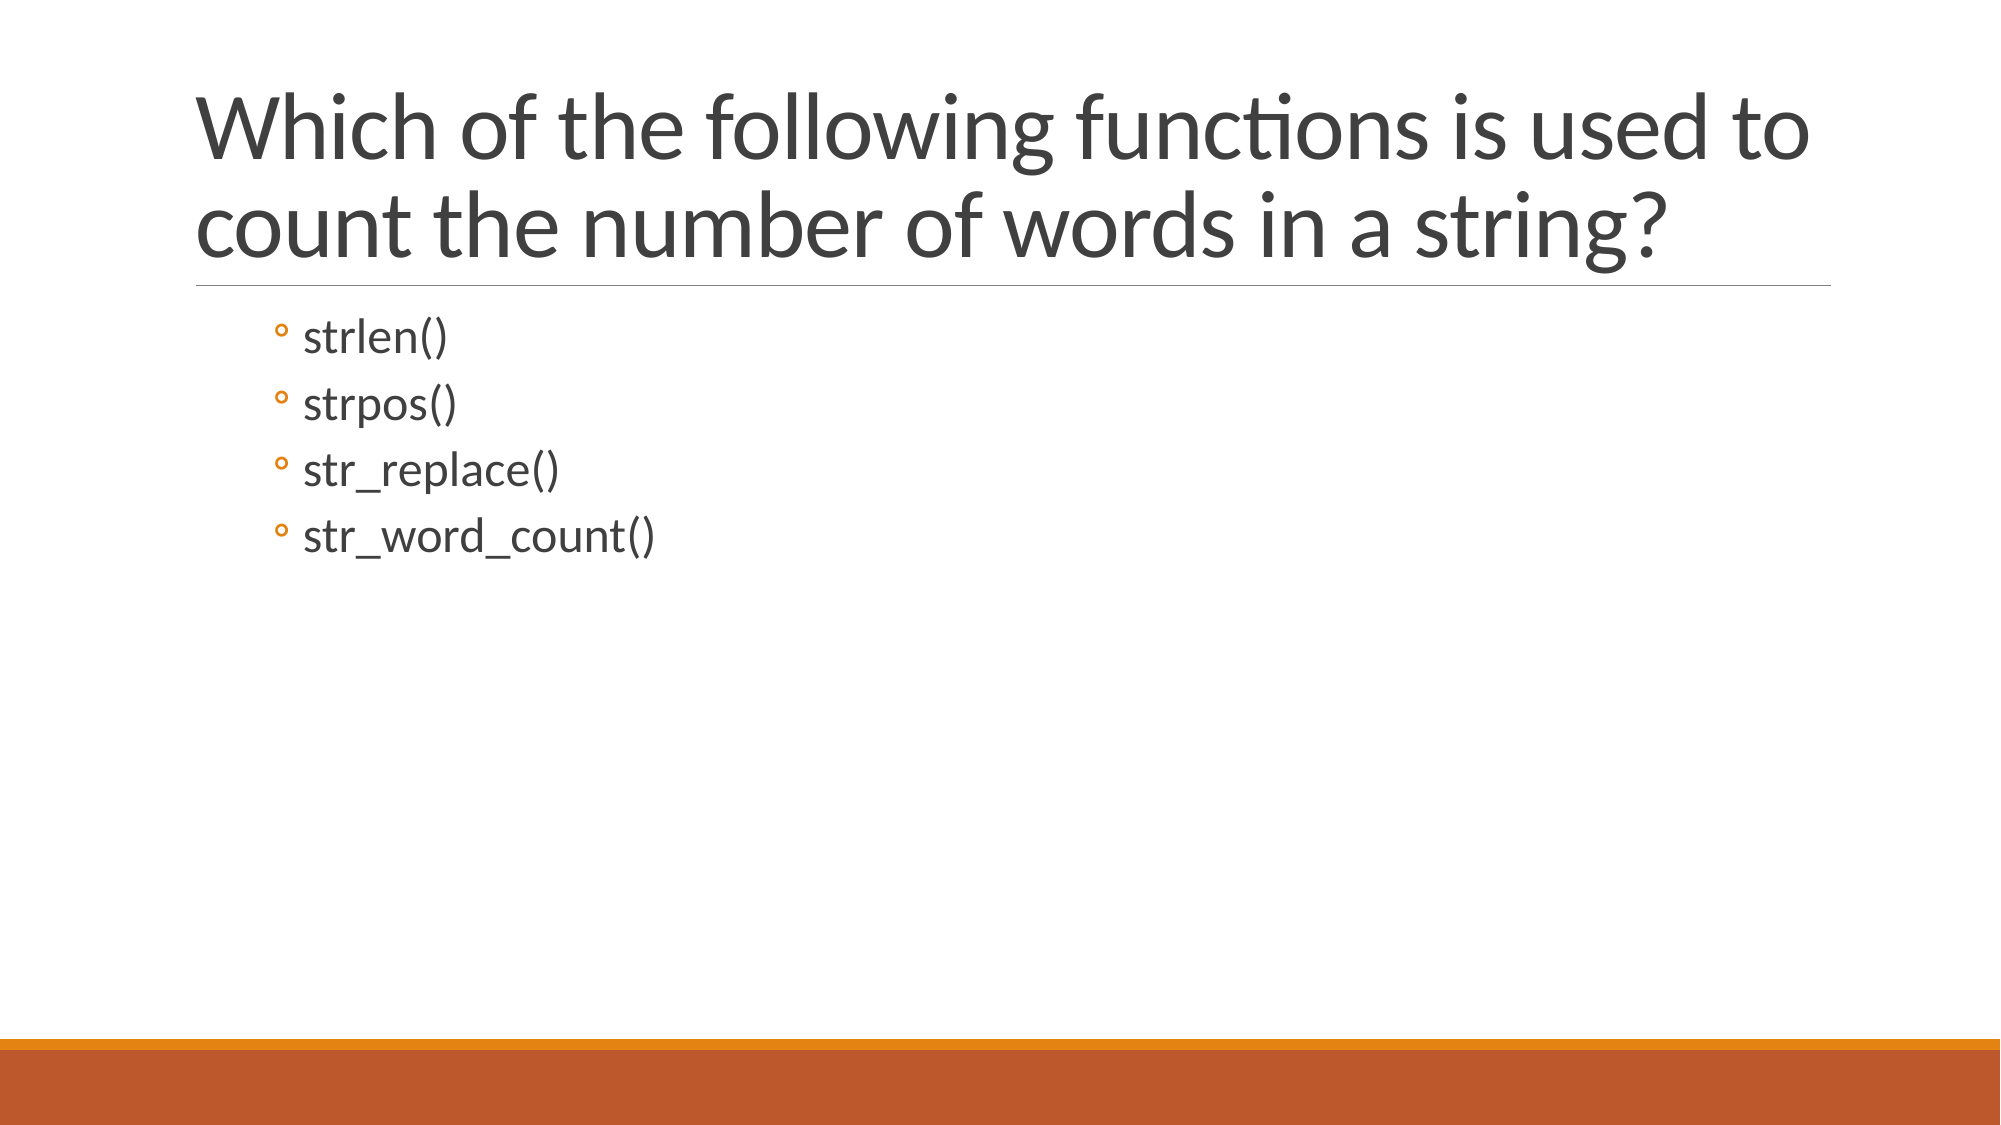

# Which of the following functions is used to count the number of words in a string?
strlen()
strpos()
str_replace()
str_word_count()